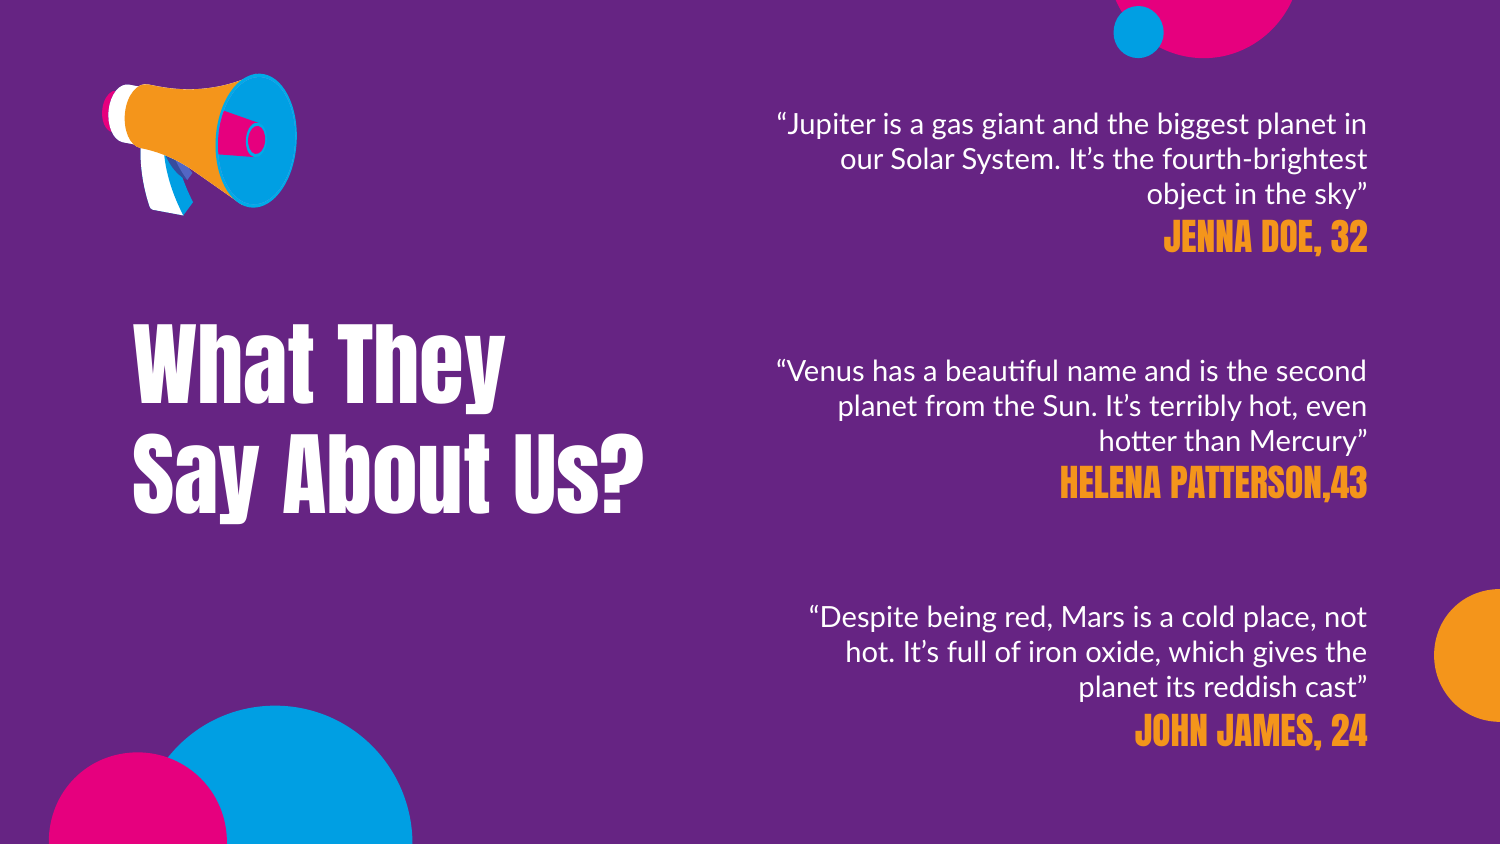

“Jupiter is a gas giant and the biggest planet in our Solar System. It’s the fourth-brightest object in the sky”

JENNA DOE, 32
# What They Say About Us?
“Venus has a beautiful name and is the second planet from the Sun. It’s terribly hot, even hotter than Mercury”
HELENA PATTERSON,43
“Despite being red, Mars is a cold place, not hot. It’s full of iron oxide, which gives the planet its reddish cast”
JOHN JAMES, 24